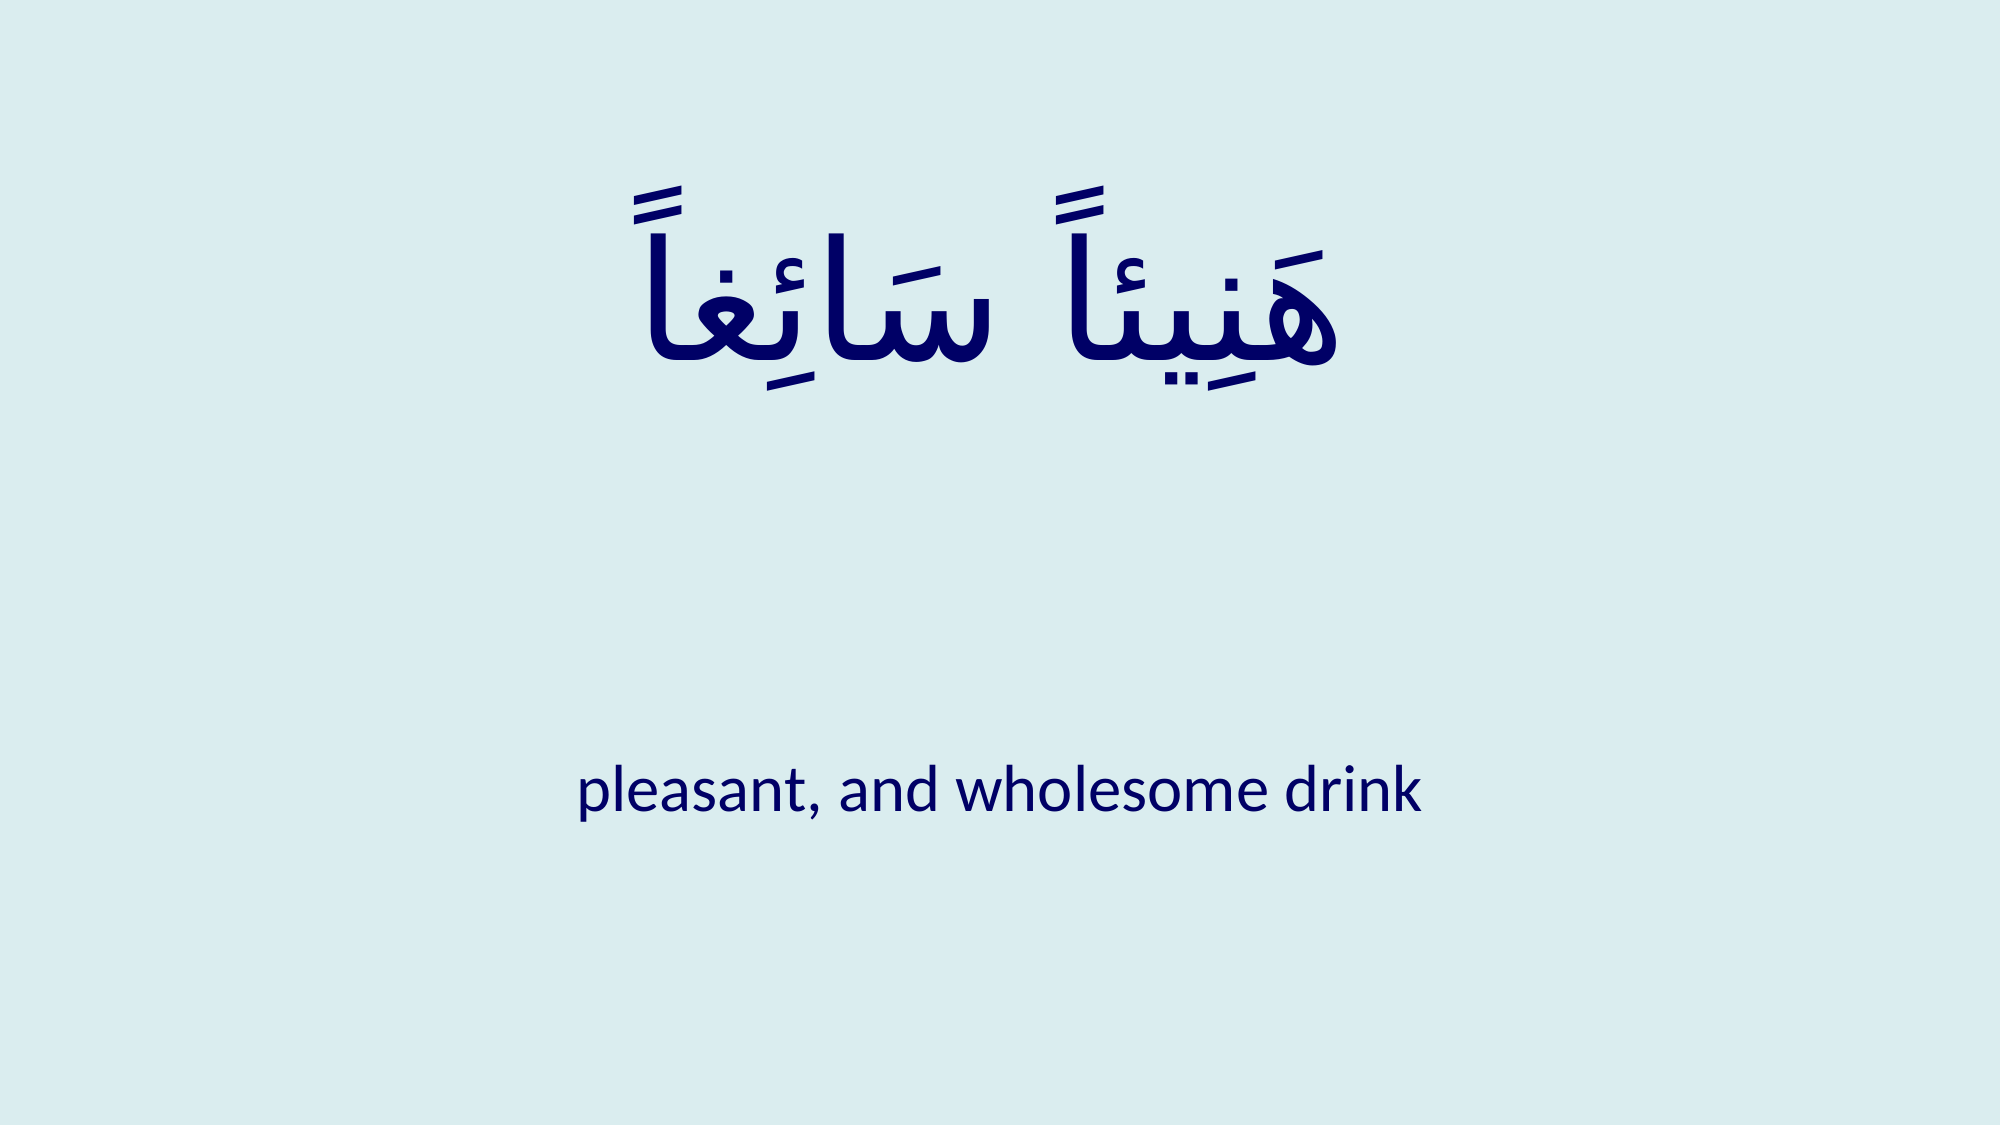

# هَنِيئاً سَائِغاً
pleasant, and wholesome drink